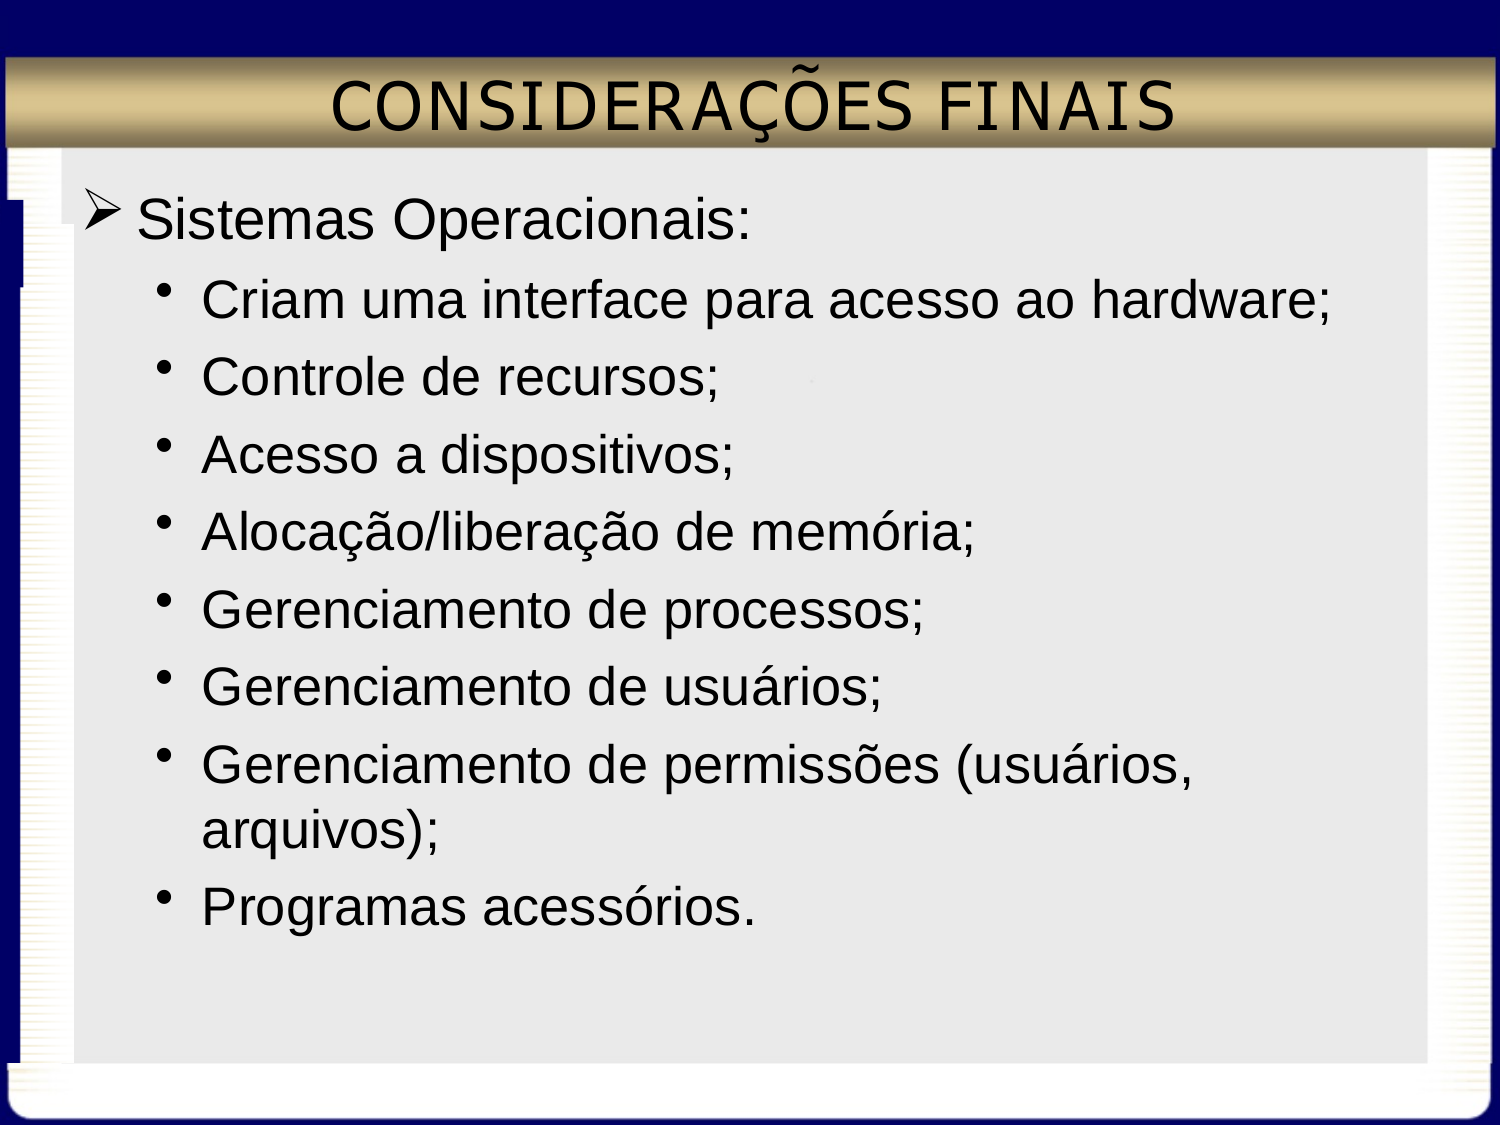

# CONSIDERAÇÕES FINAIS

Sistemas Operacionais:
Criam uma interface para acesso ao hardware;
Controle de recursos;
Acesso a dispositivos;
Alocação/liberação de memória;
Gerenciamento de processos;
Gerenciamento de usuários;
Gerenciamento de permissões (usuários, arquivos);
Programas acessórios.